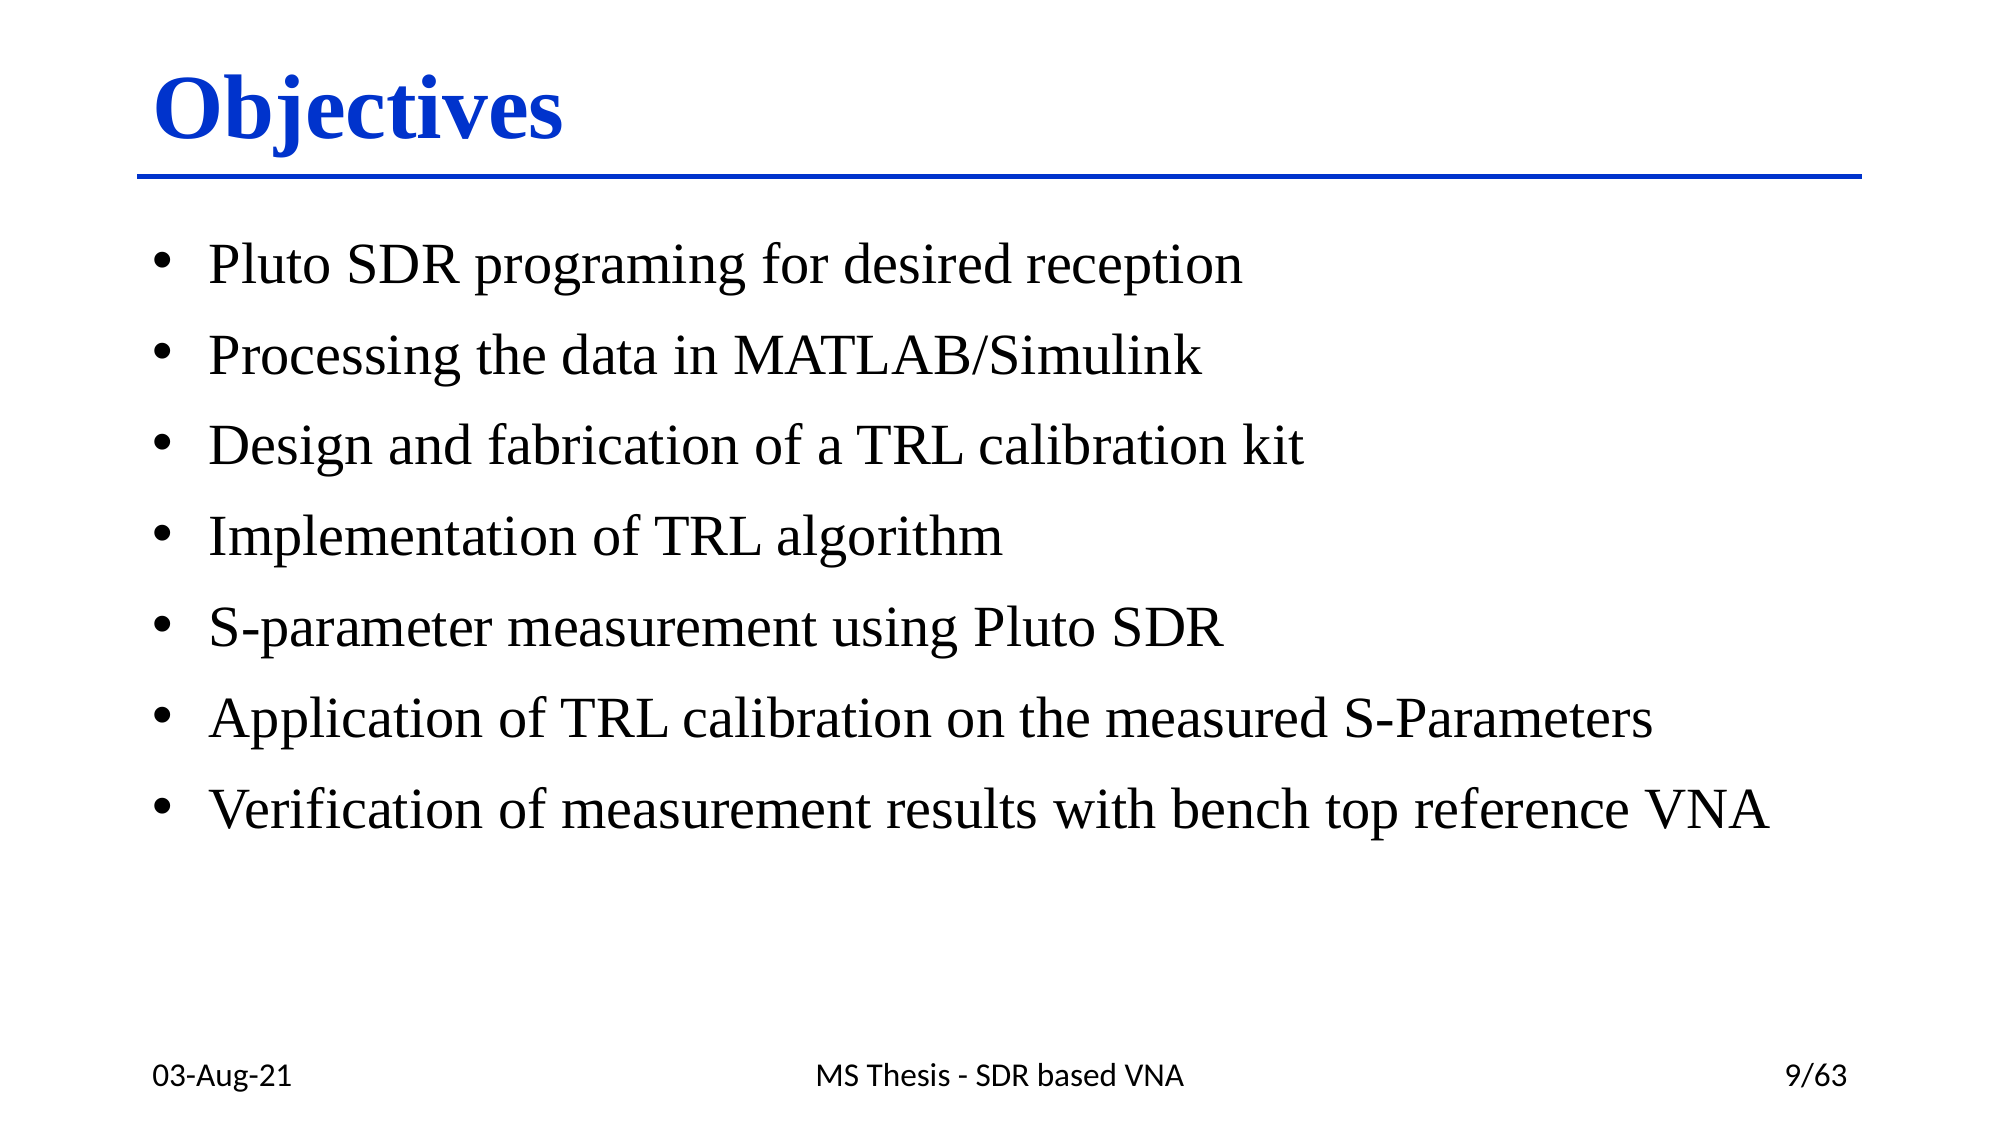

# Objectives
Pluto SDR programing for desired reception
Processing the data in MATLAB/Simulink
Design and fabrication of a TRL calibration kit
Implementation of TRL algorithm
S-parameter measurement using Pluto SDR
Application of TRL calibration on the measured S-Parameters
Verification of measurement results with bench top reference VNA
03-Aug-21
MS Thesis - SDR based VNA
9/63